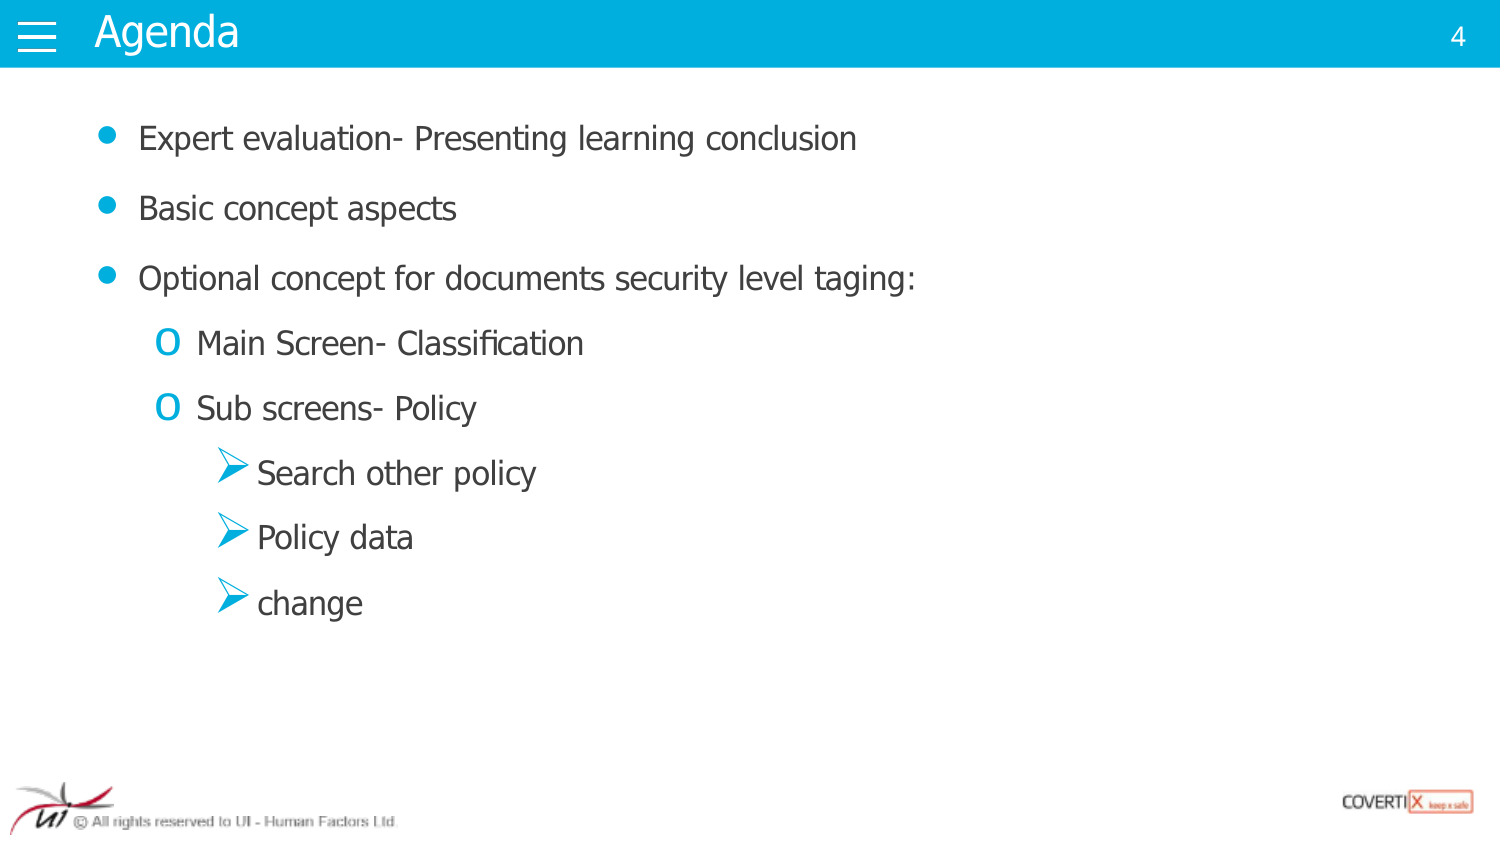

Agenda
Expert evaluation- Presenting learning conclusion
Basic concept aspects
Optional concept for documents security level taging:
Main Screen- Classification
Sub screens- Policy
Search other policy
Policy data
change